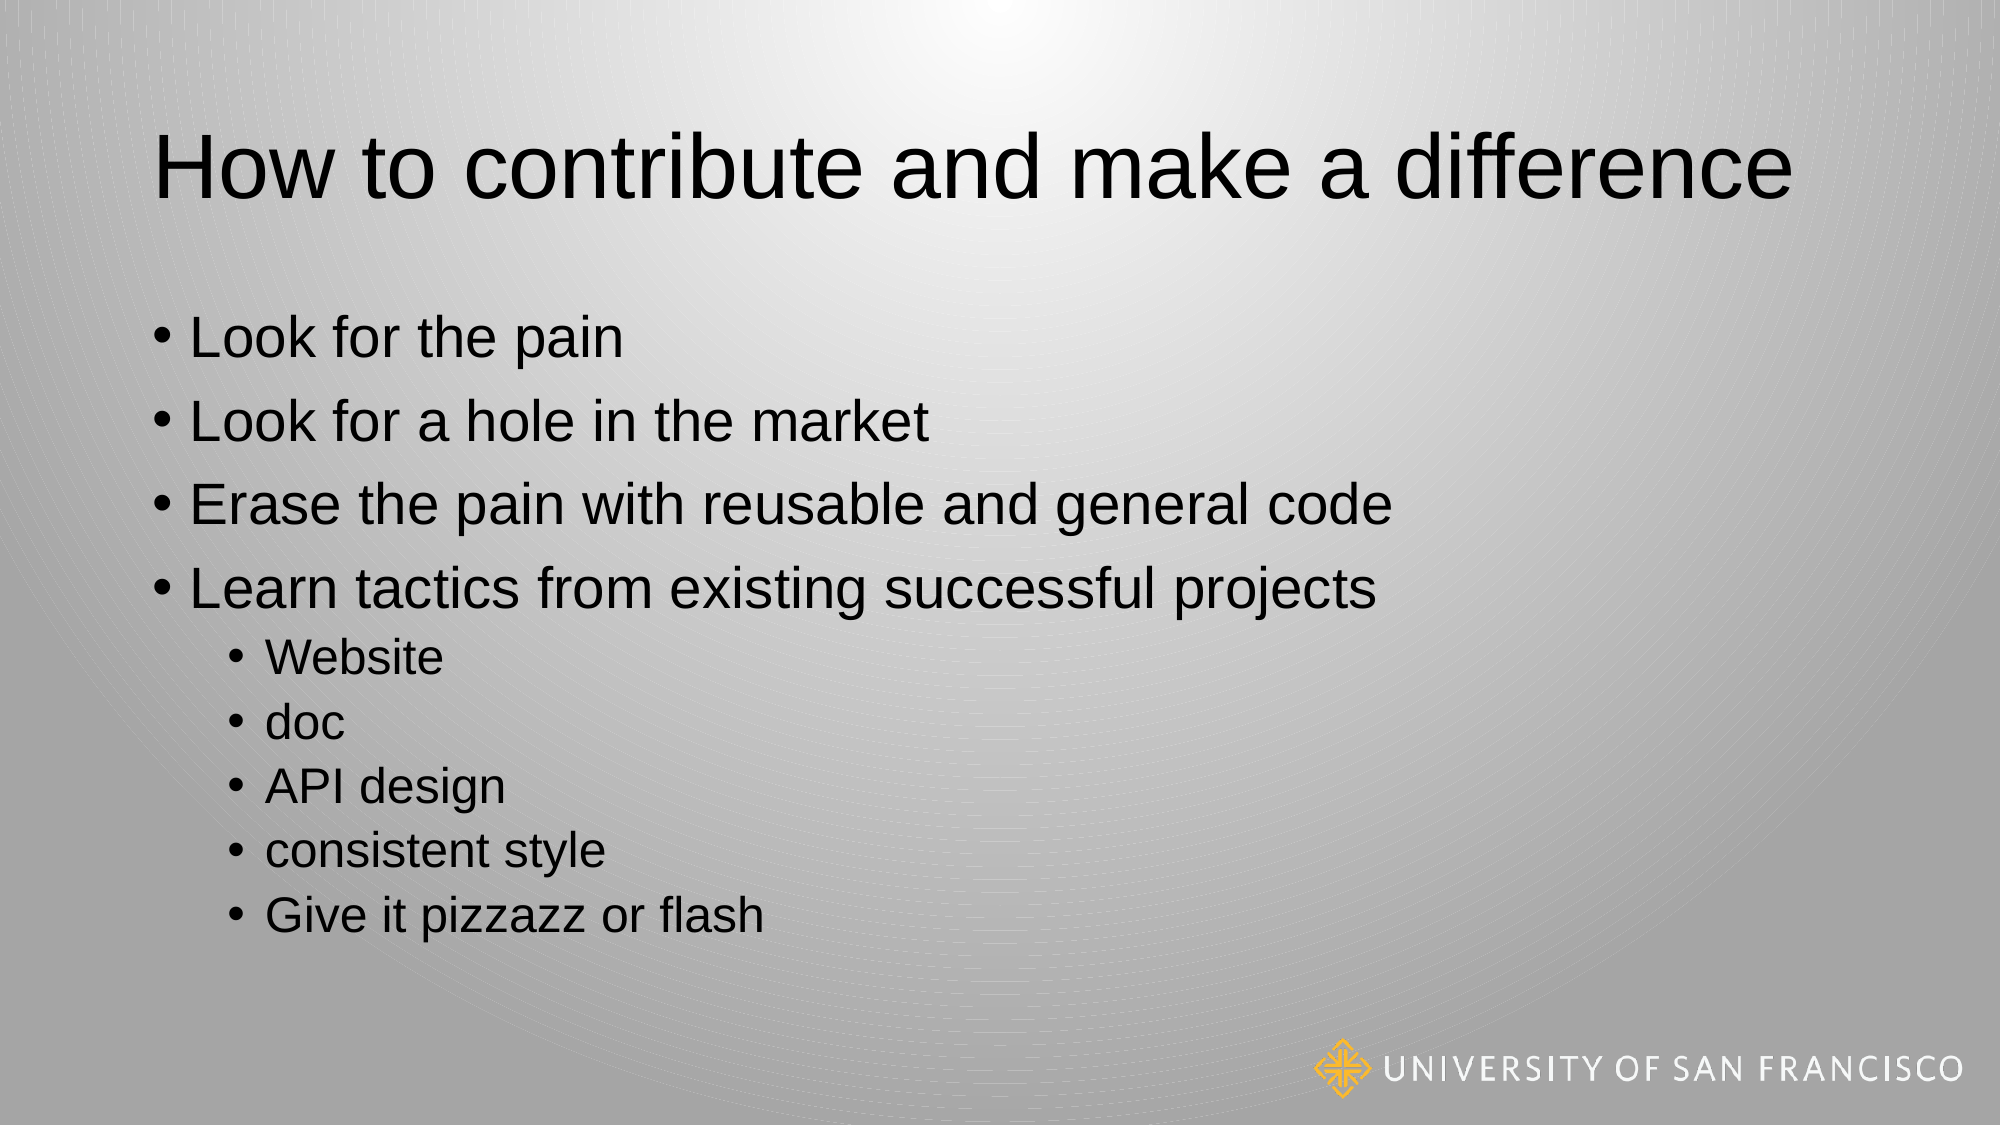

# How to contribute and make a difference
Look for the pain
Look for a hole in the market
Erase the pain with reusable and general code
Learn tactics from existing successful projects
Website
doc
API design
consistent style
Give it pizzazz or flash